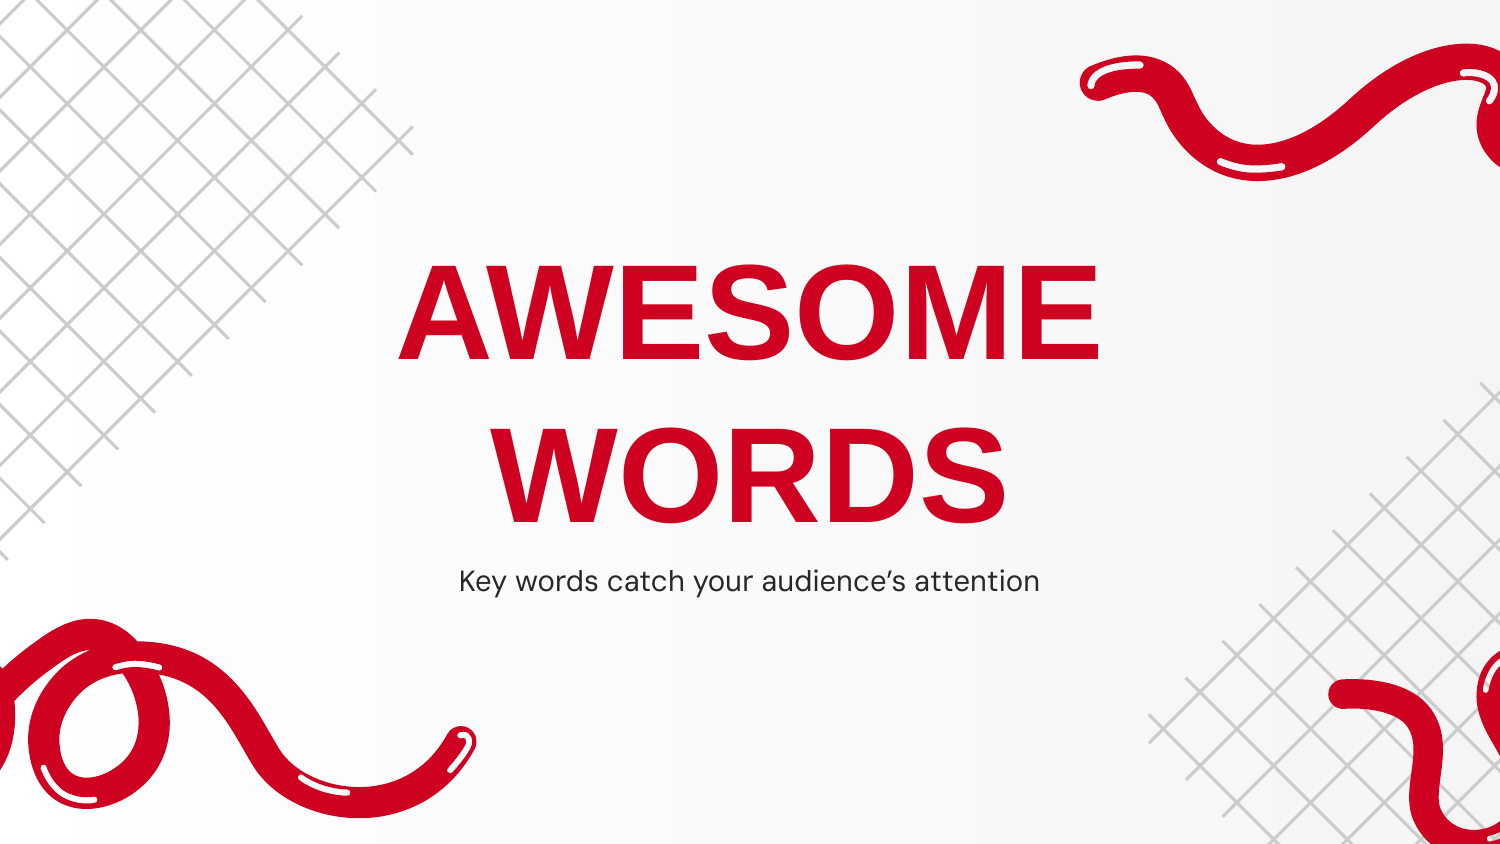

# AWESOME WORDS
Key words catch your audience’s attention